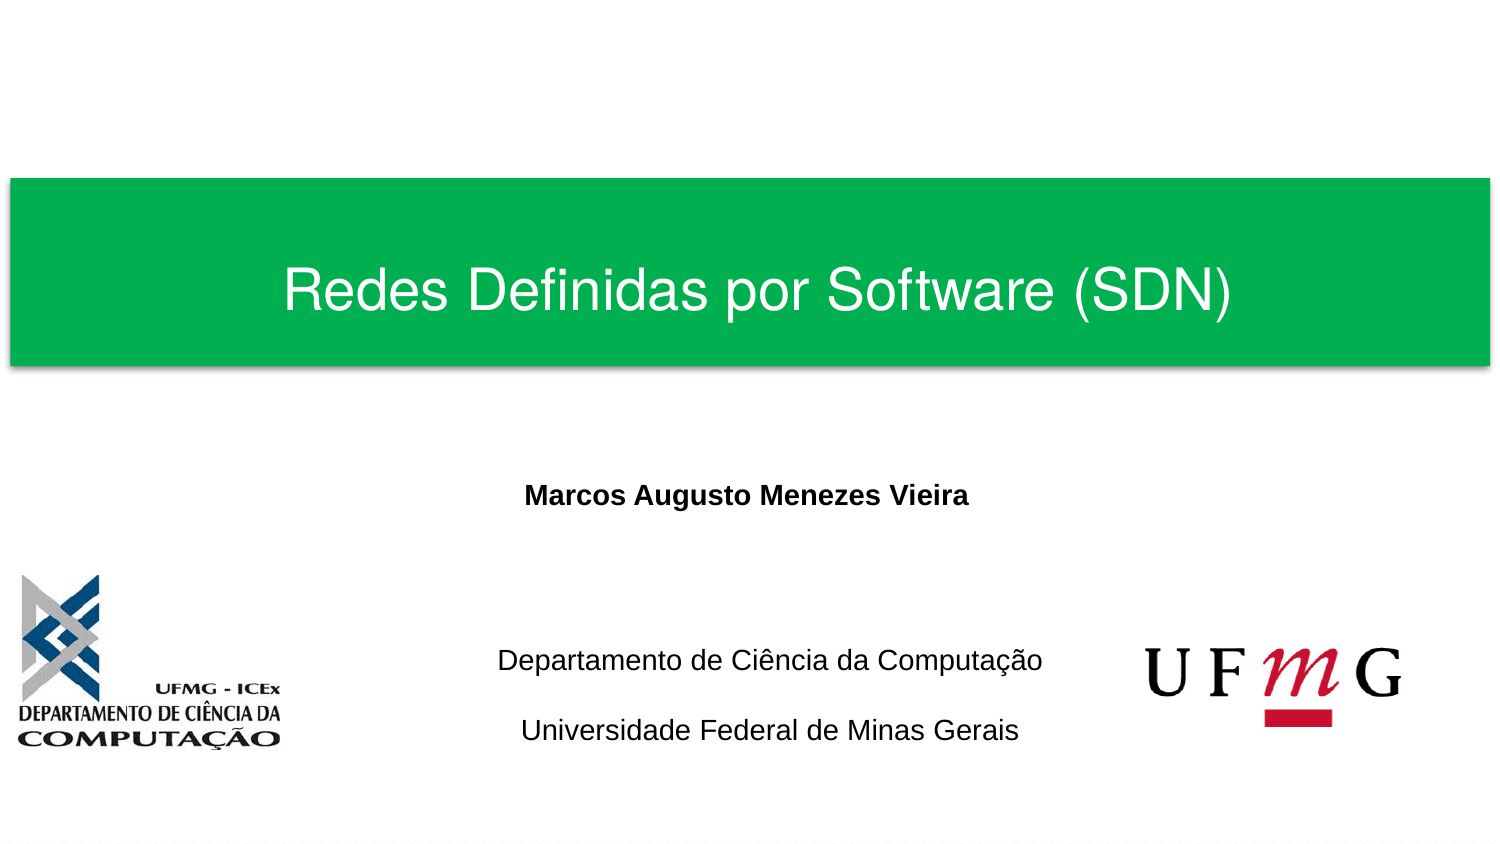

# Redes Definidas por Software (SDN)

Marcos Augusto Menezes Vieira

Departamento de Ciência da Computação

Universidade Federal de Minas Gerais